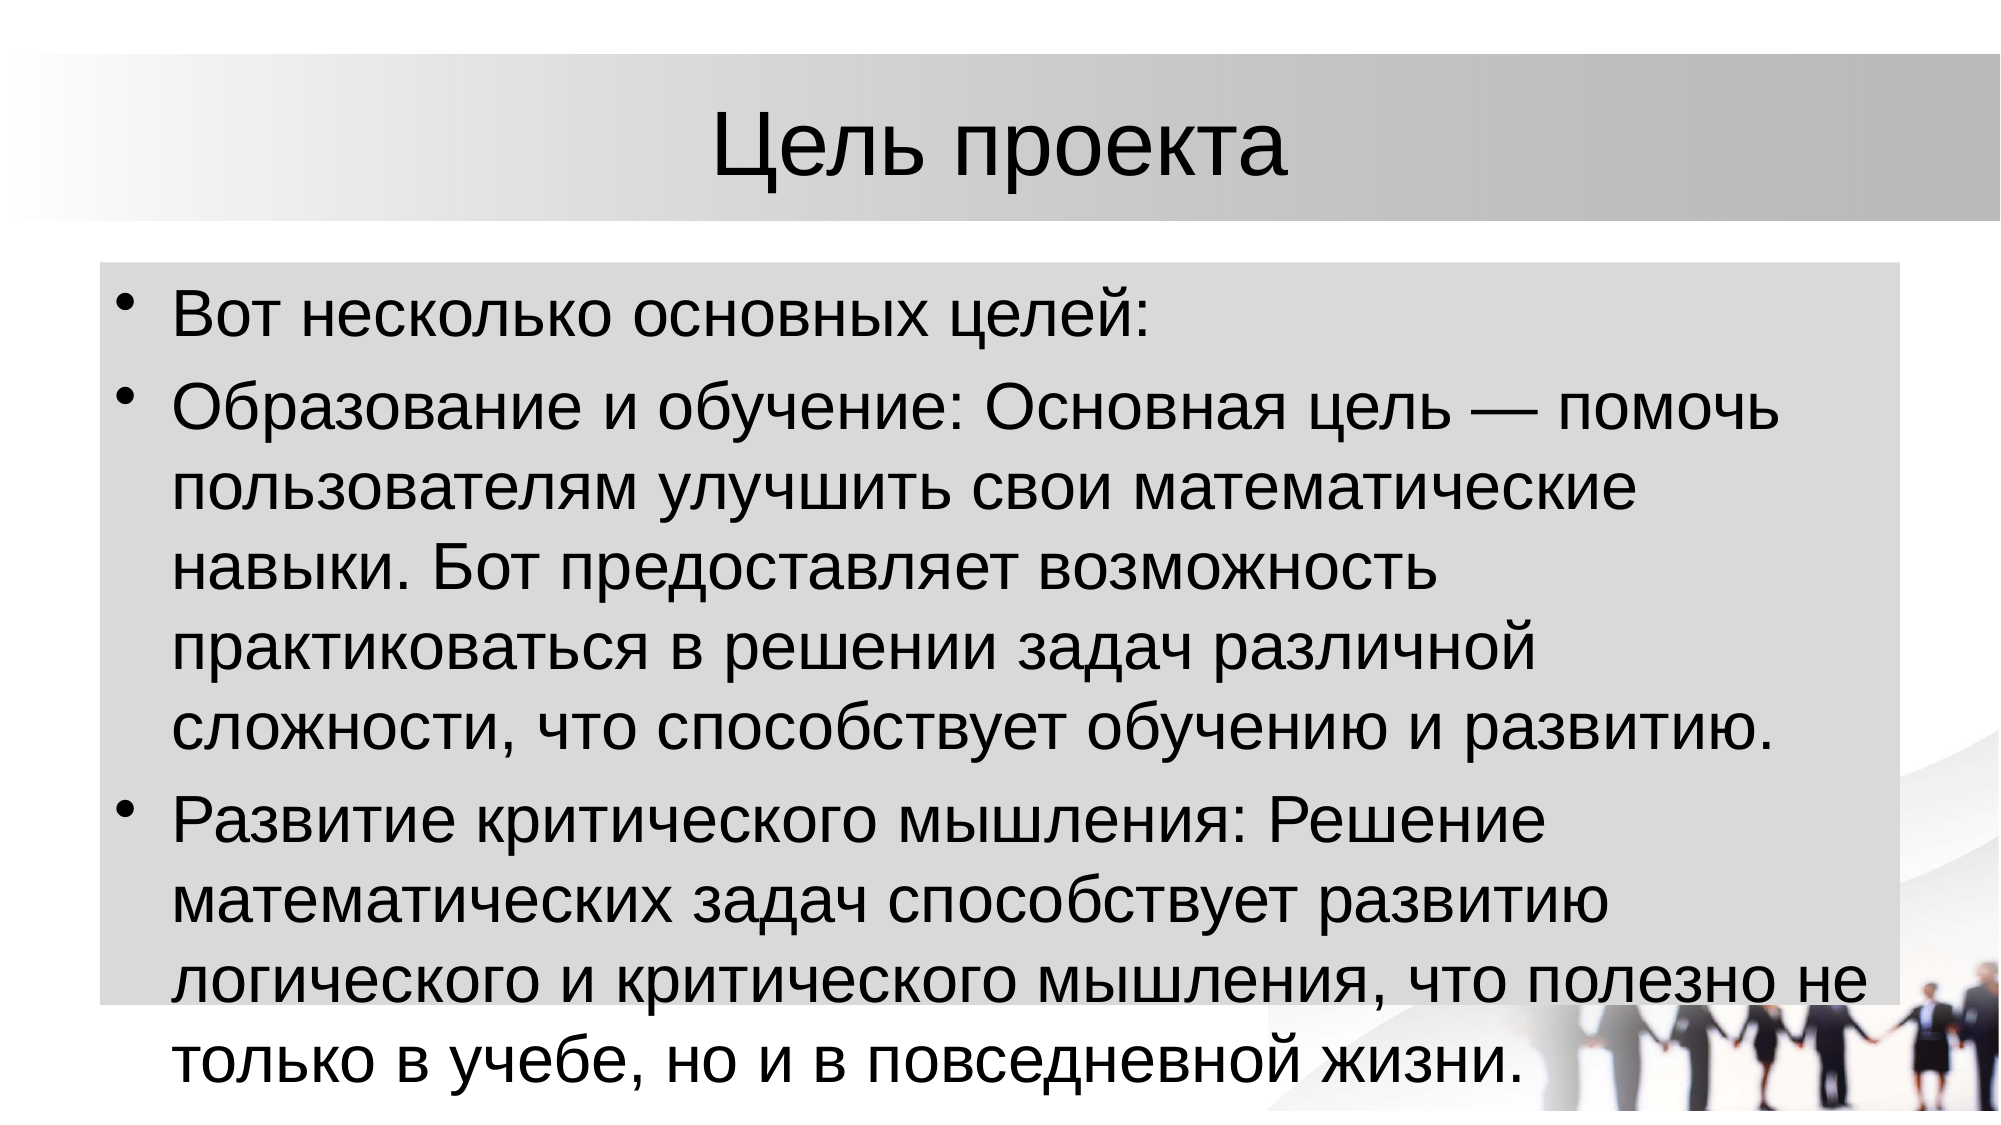

# Цель проекта
Вот несколько основных целей:
Образование и обучение: Основная цель — помочь пользователям улучшить свои математические навыки. Бот предоставляет возможность практиковаться в решении задач различной сложности, что способствует обучению и развитию.
Развитие критического мышления: Решение математических задач способствует развитию логического и критического мышления, что полезно не только в учебе, но и в повседневной жизни.